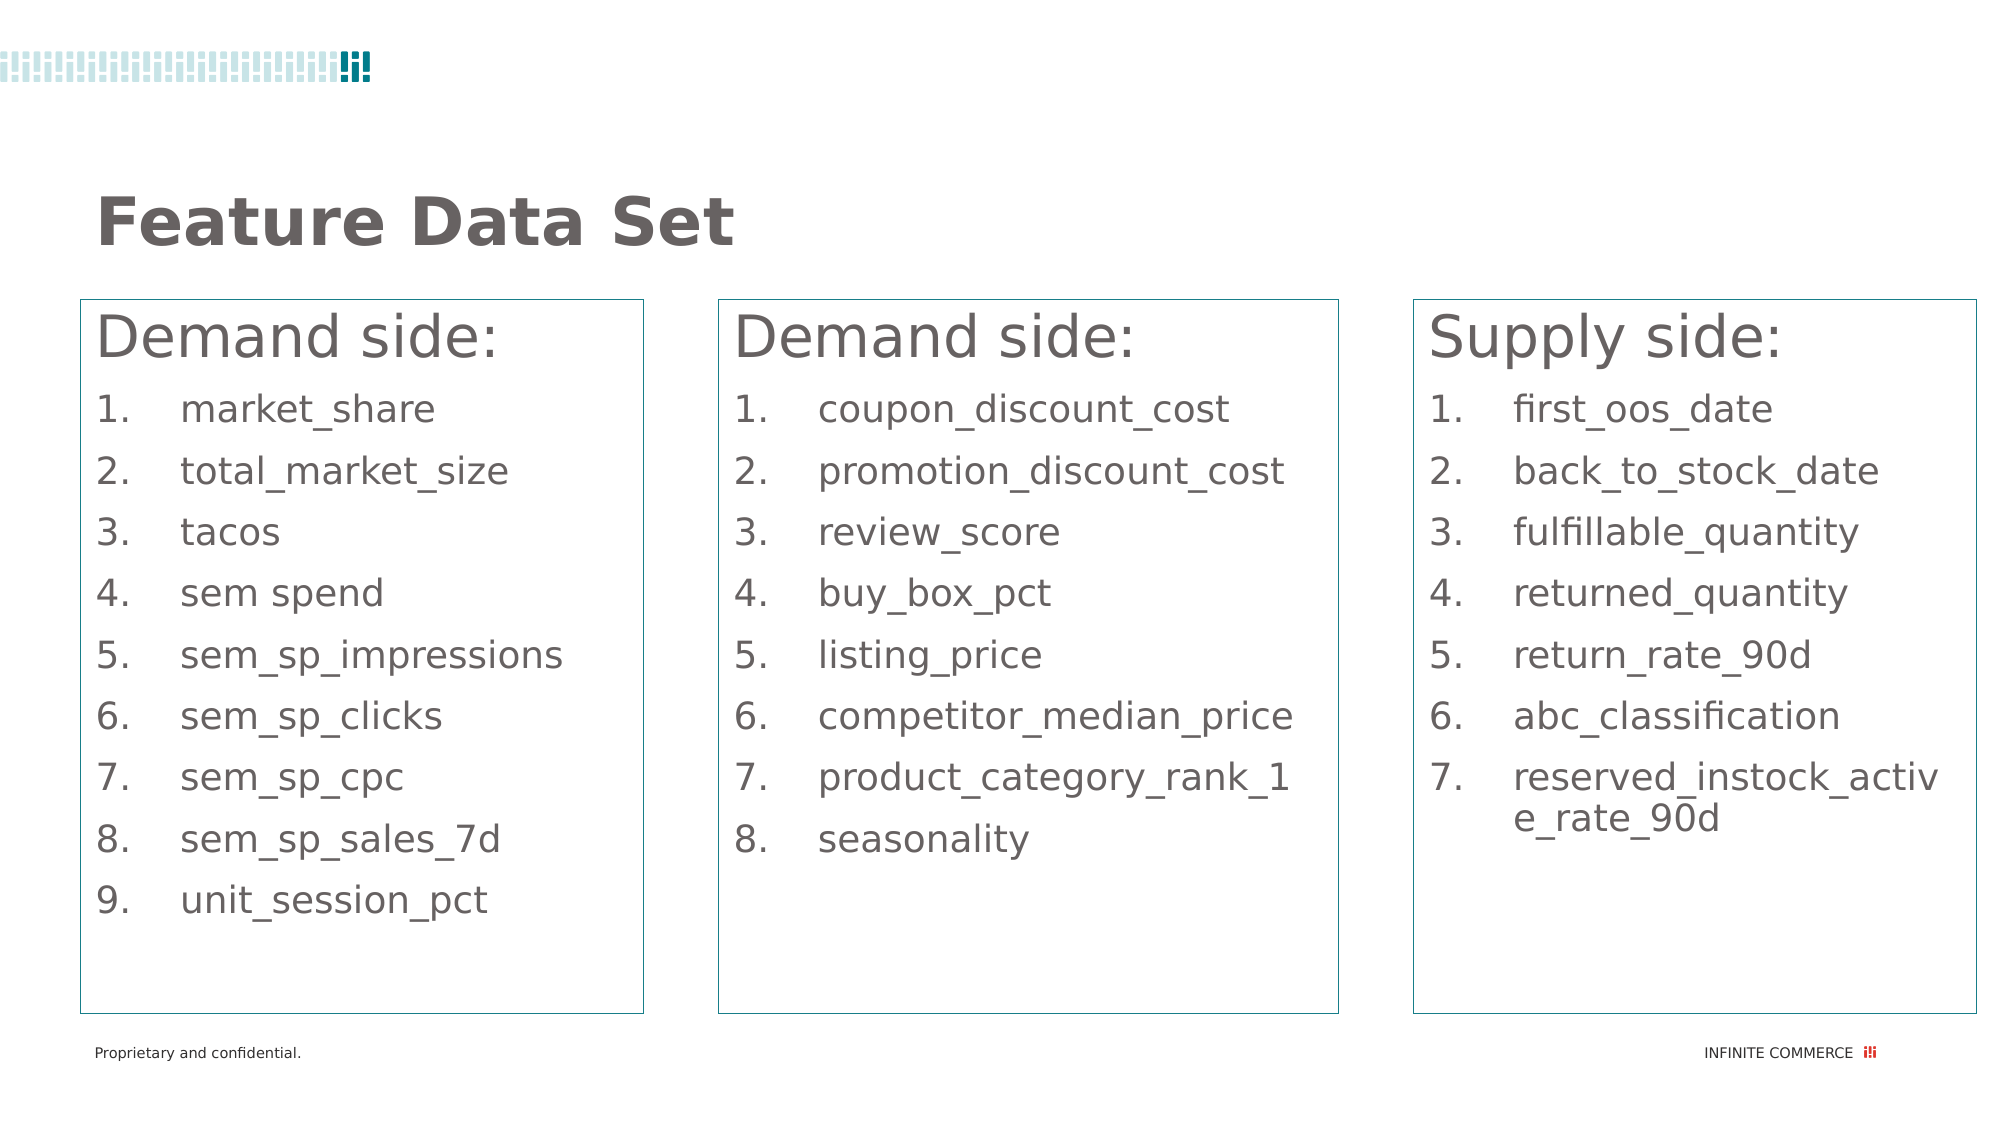

# Feature Data Set
Demand side:
market_share
total_market_size
tacos
sem spend
sem_sp_impressions
sem_sp_clicks
sem_sp_cpc
sem_sp_sales_7d
unit_session_pct

Demand side:
coupon_discount_cost
promotion_discount_cost
review_score
buy_box_pct
listing_price
competitor_median_price
product_category_rank_1
seasonality

Supply side:
first_oos_date
back_to_stock_date
fulfillable_quantity
returned_quantity
return_rate_90d
abc_classification
reserved_instock_active_rate_90d

5